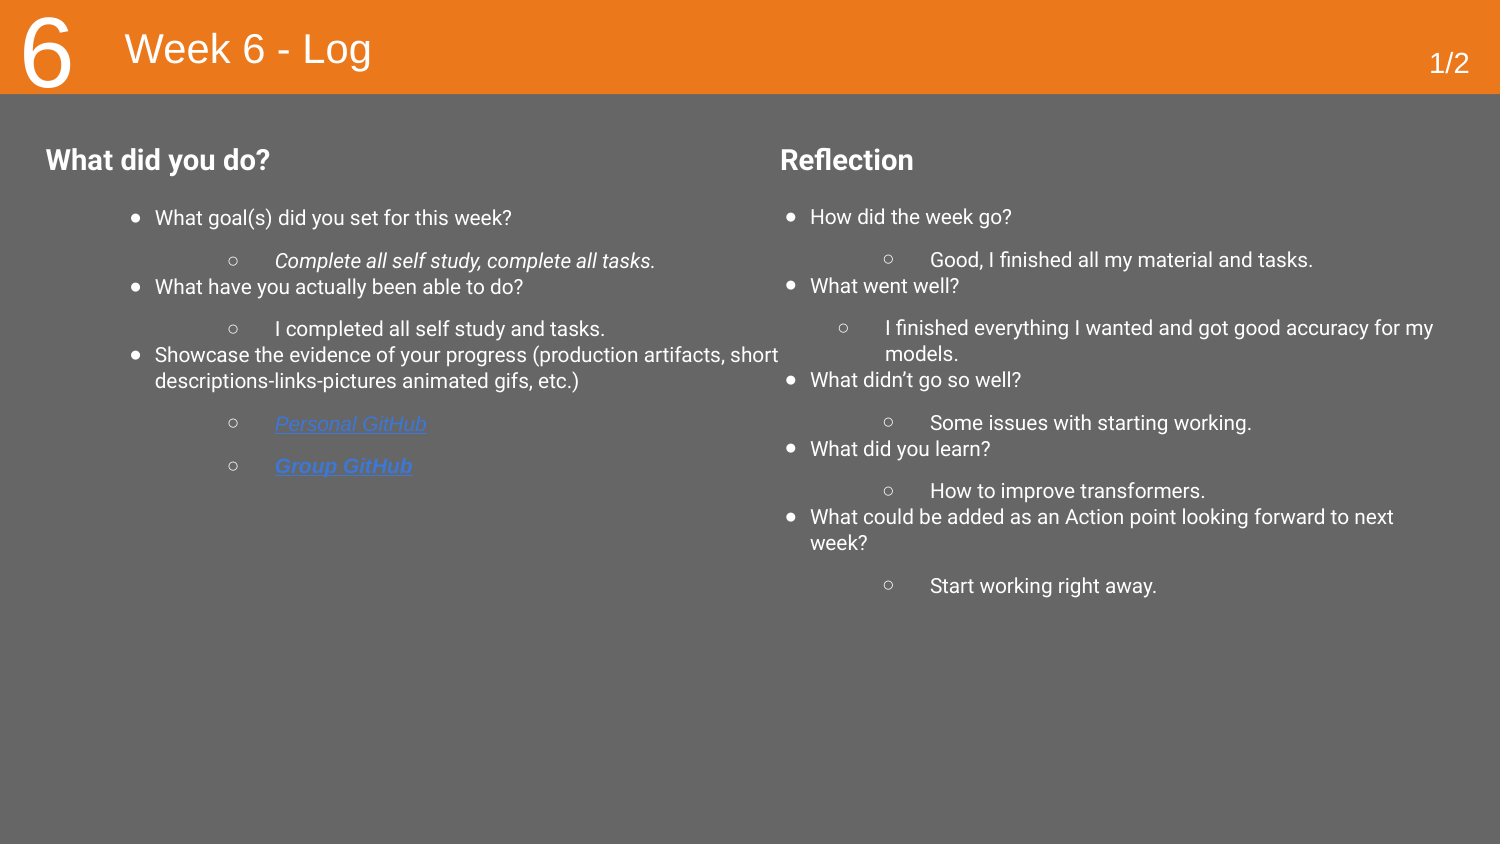

6
# Week 6 - Log
1/2

What did you do?
Reflection
How did the week go?
Good, I finished all my material and tasks.
What went well?
I finished everything I wanted and got good accuracy for my models.
What didn’t go so well?
Some issues with starting working.
What did you learn?
How to improve transformers.
What could be added as an Action point looking forward to next week?
Start working right away.
What goal(s) did you set for this week?
Complete all self study, complete all tasks.
What have you actually been able to do?
I completed all self study and tasks.
Showcase the evidence of your progress (production artifacts, short descriptions-links-pictures animated gifs, etc.)
Personal GitHub
Group GitHub